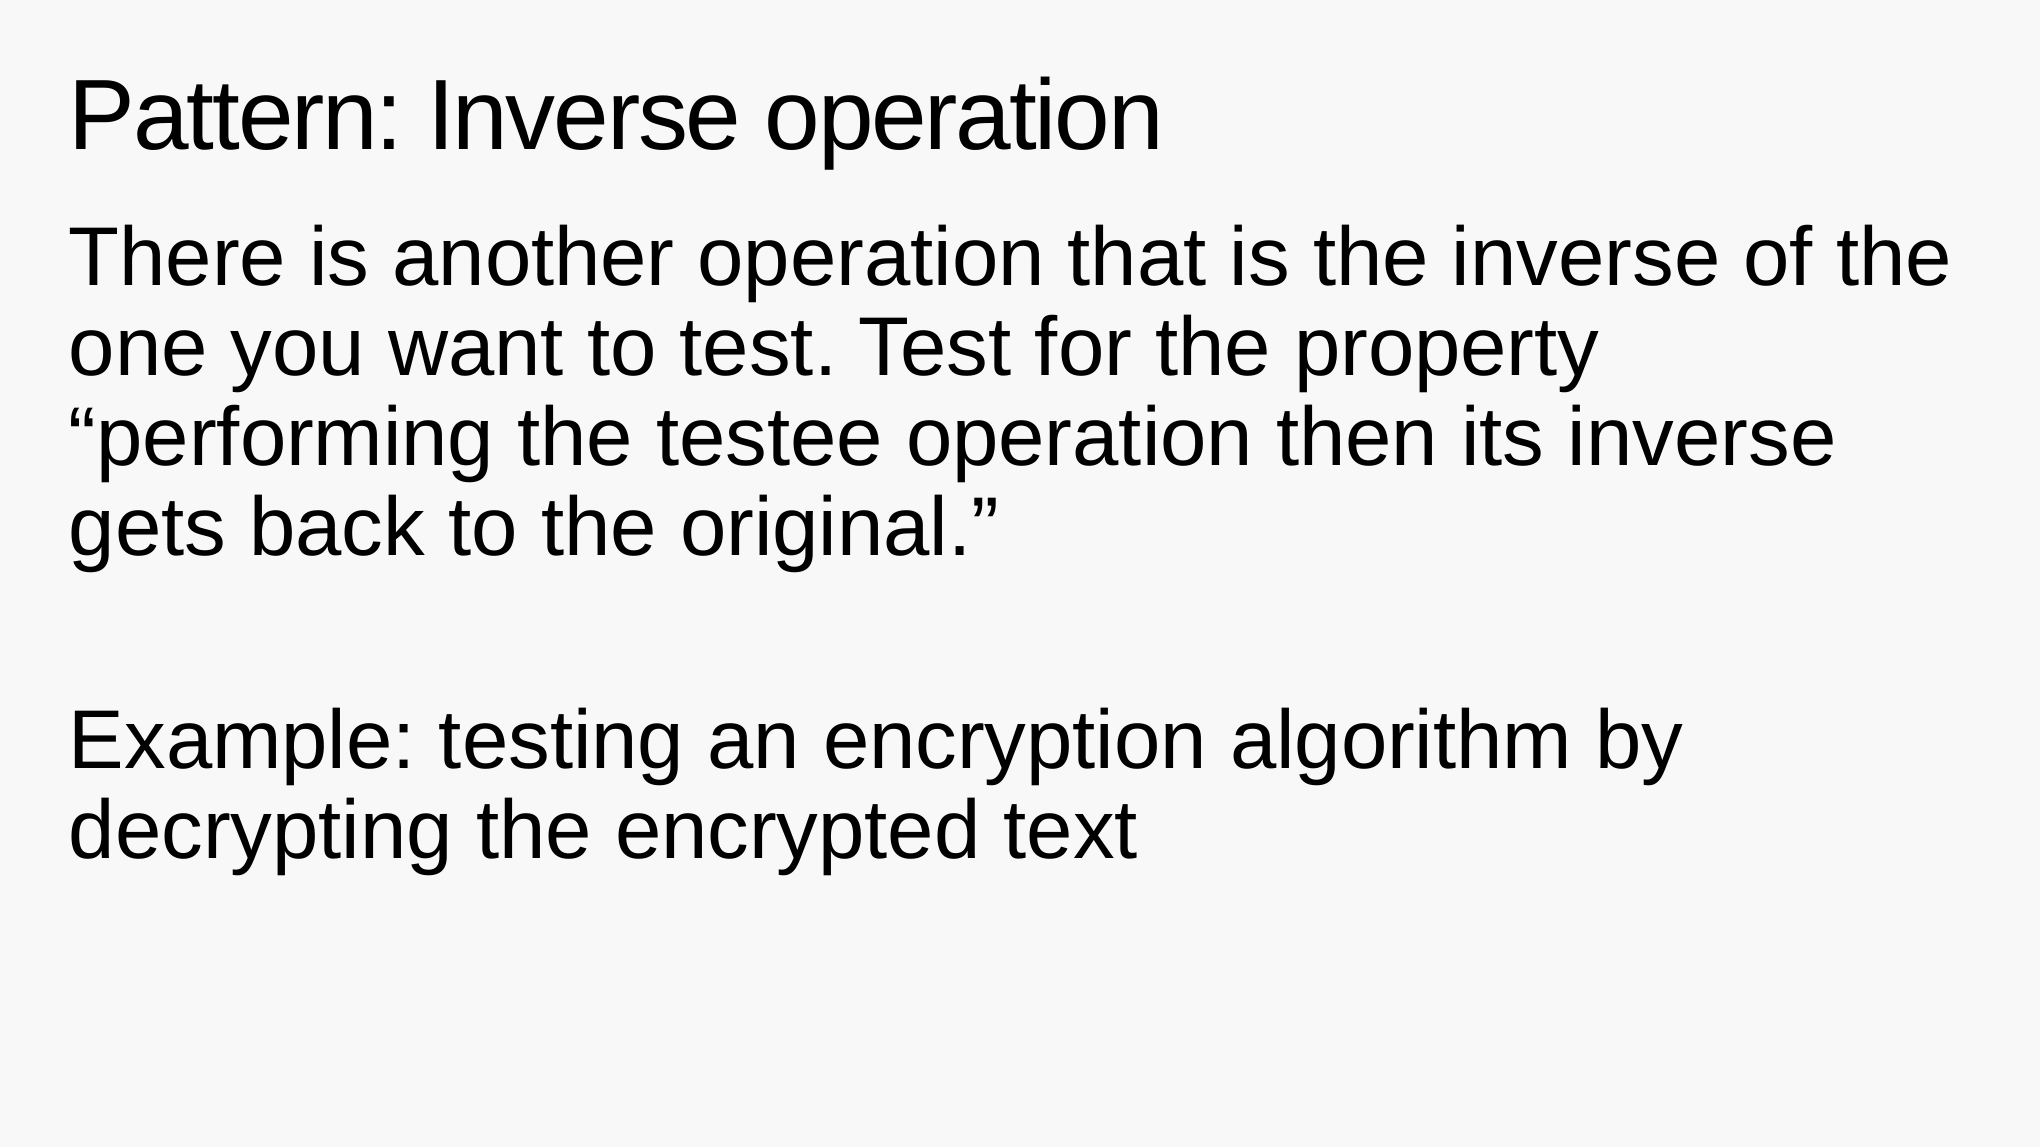

# Pattern: Inverse operation
There is another operation that is the inverse of the one you want to test. Test for the property “performing the testee operation then its inverse gets back to the original.”

Example: testing an encryption algorithm by decrypting the encrypted text